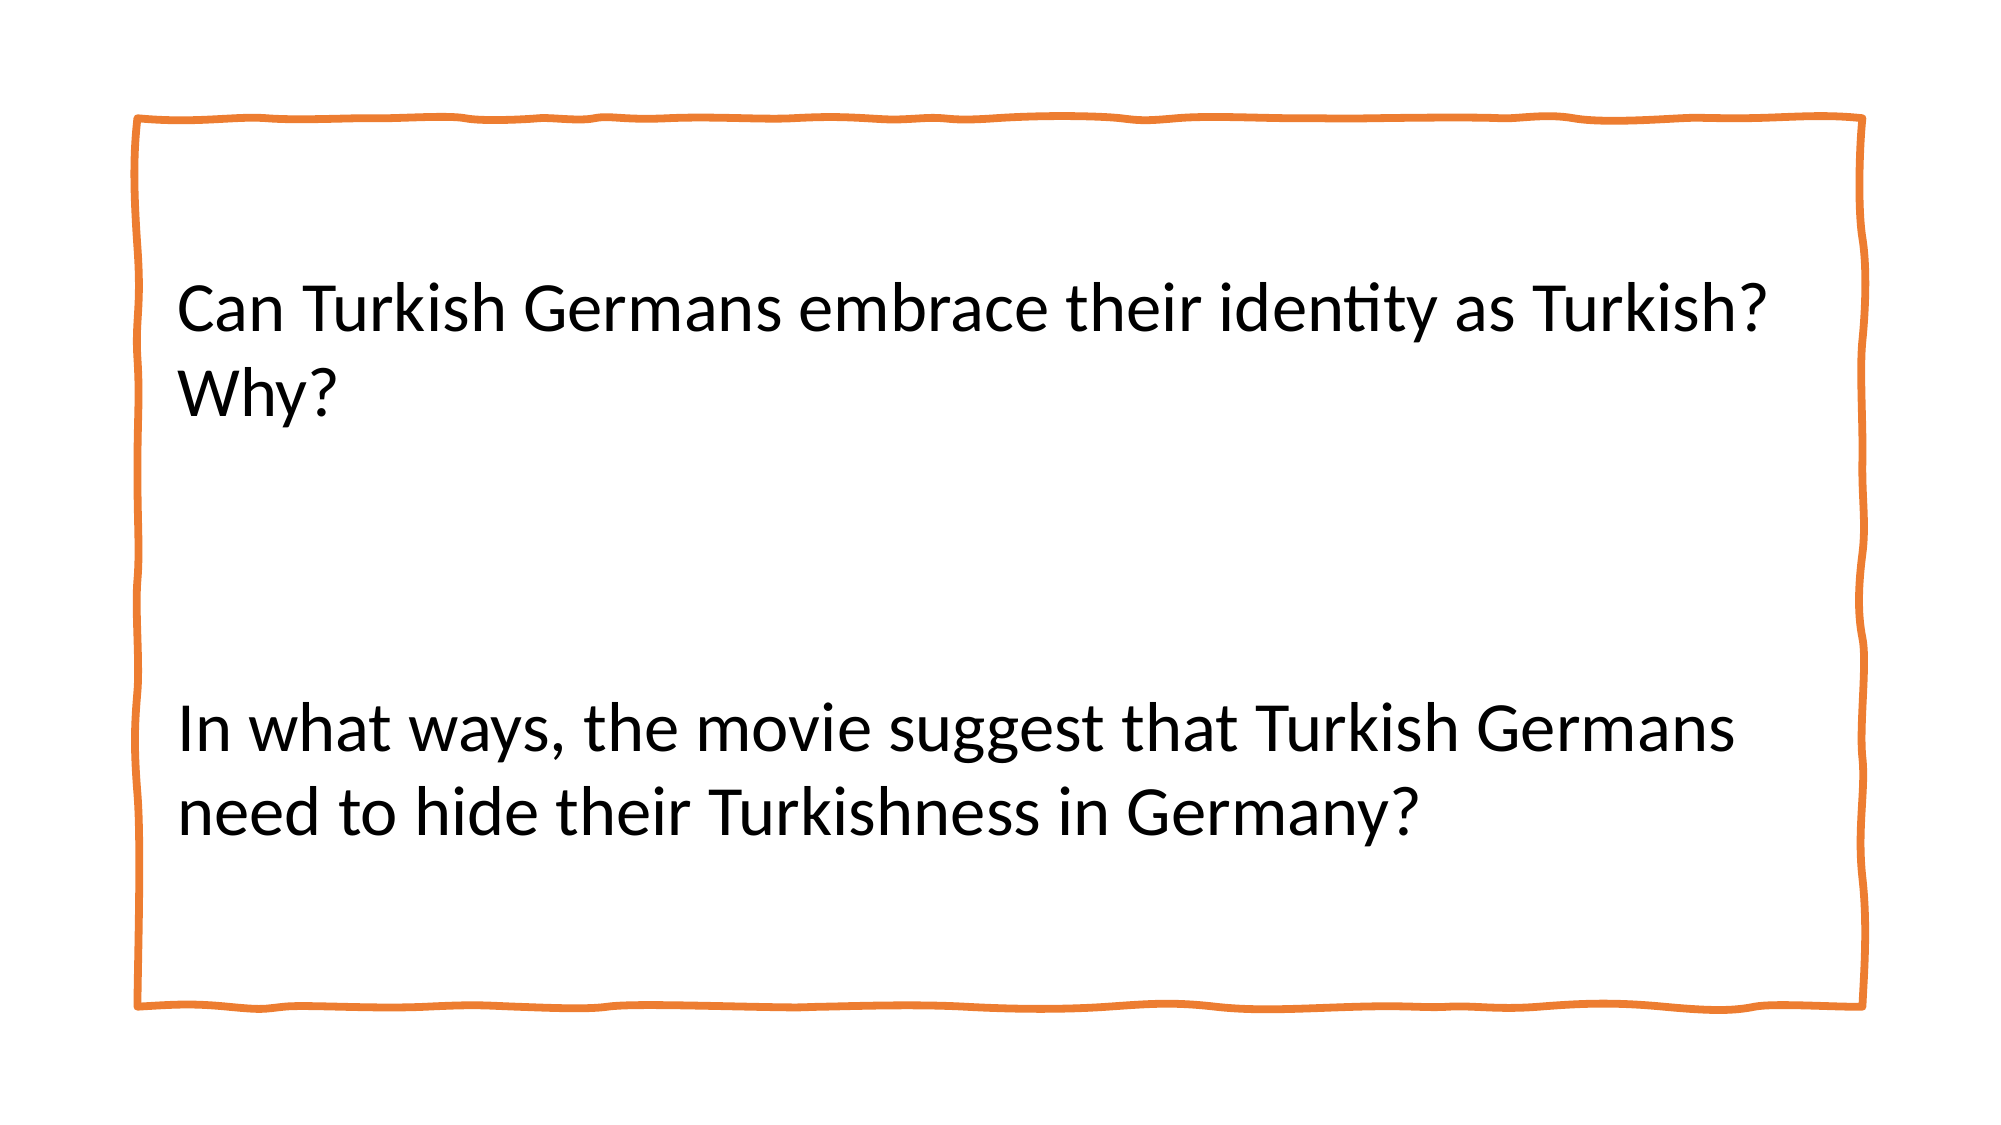

Can Turkish Germans embrace their identity as Turkish? Why?
In what ways, the movie suggest that Turkish Germans need to hide their Turkishness in Germany?